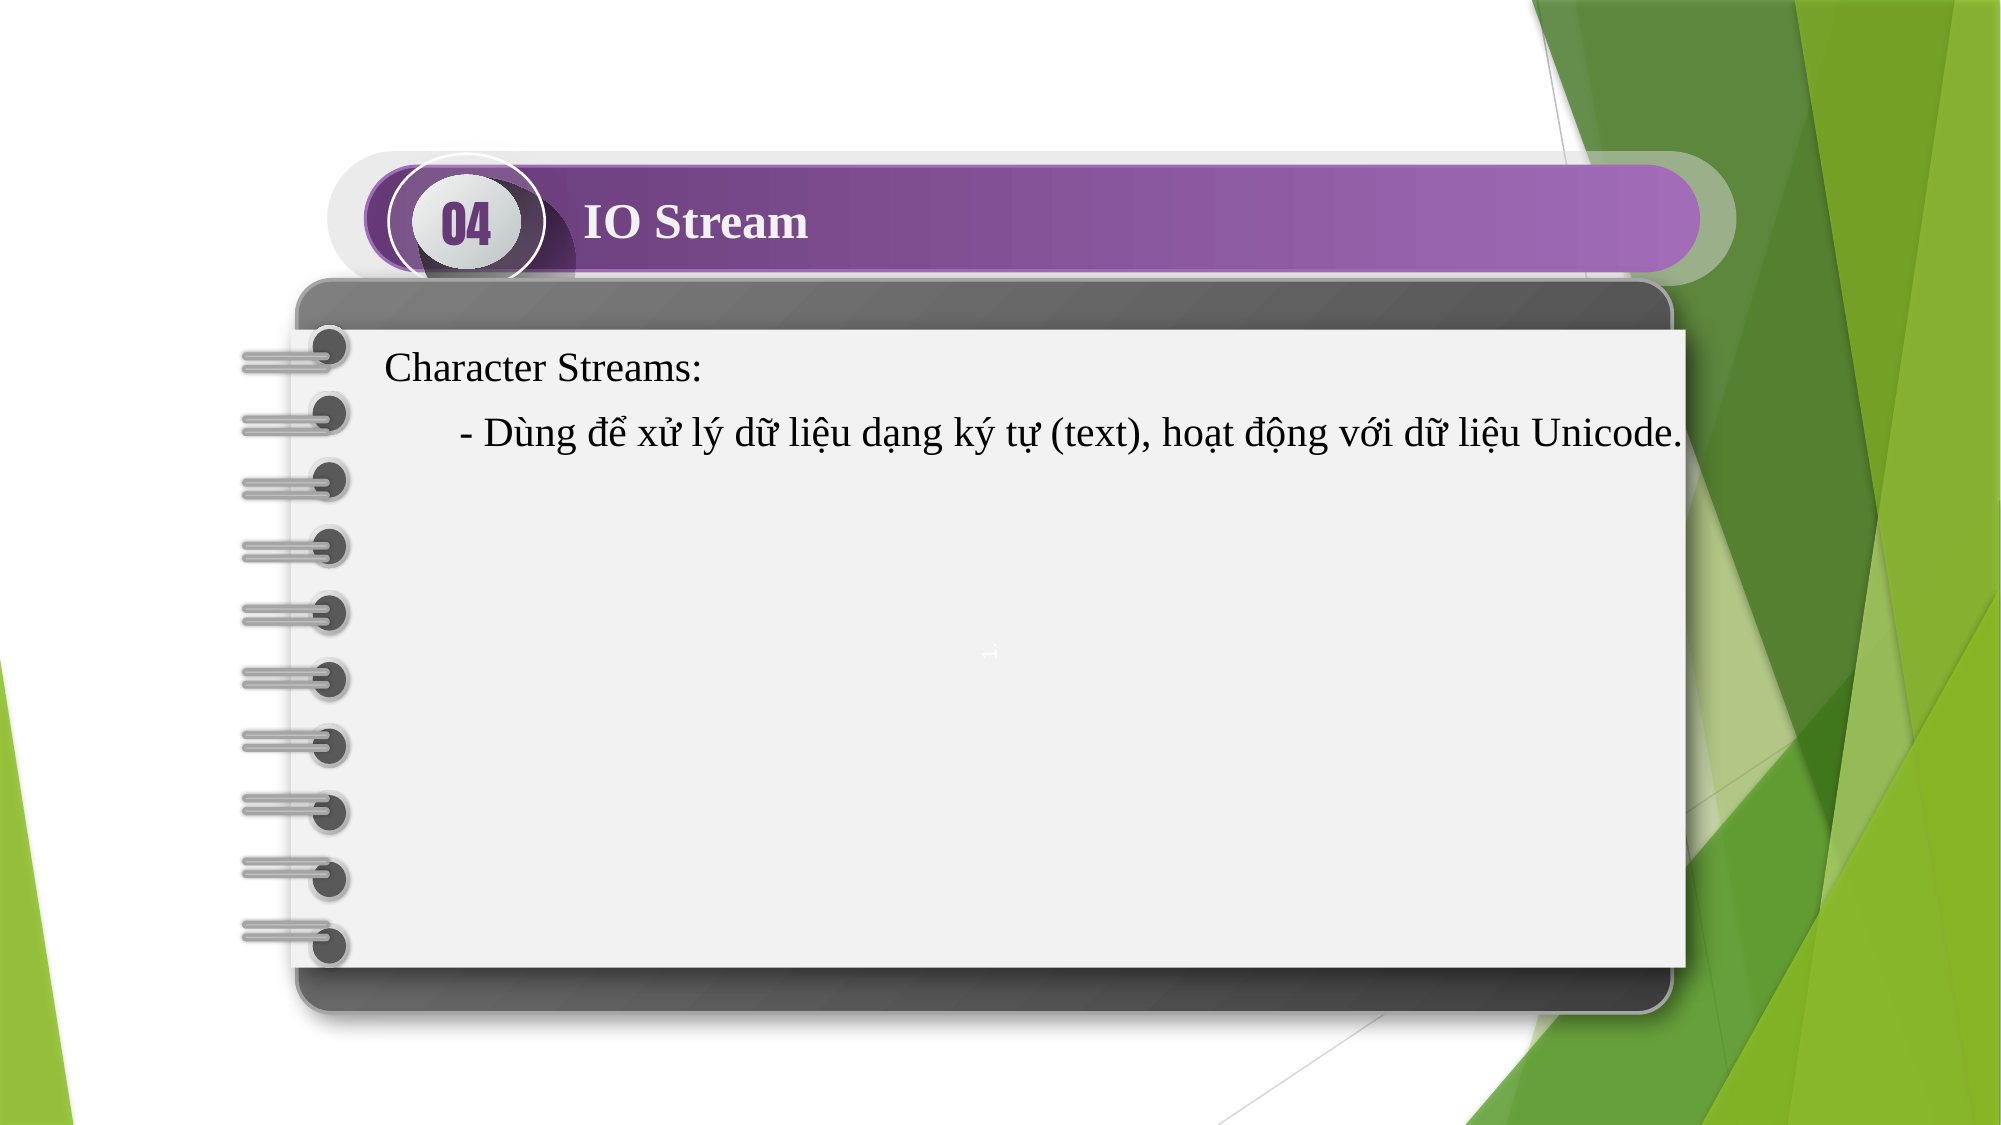

04

IO Stream

1.

Character Streams:
- Dùng để xử lý dữ liệu dạng ký tự (text), hoạt động với dữ liệu Unicode.